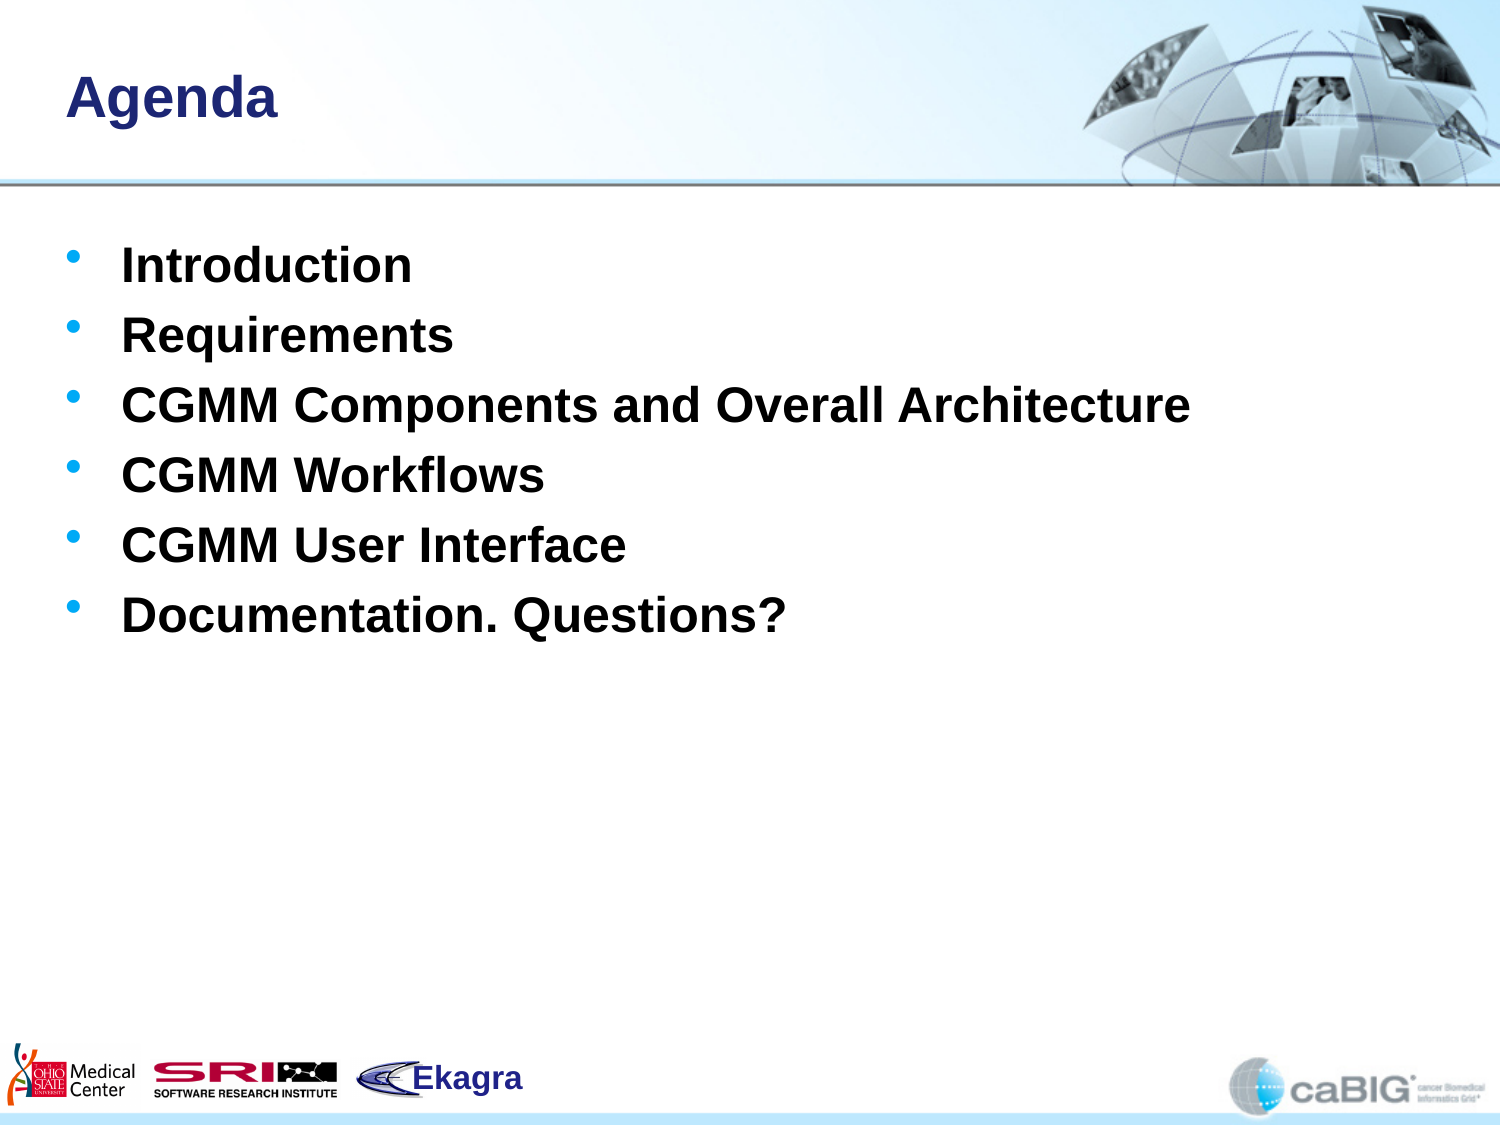

# Agenda
Introduction
Requirements
CGMM Components and Overall Architecture
CGMM Workflows
CGMM User Interface
Documentation. Questions?